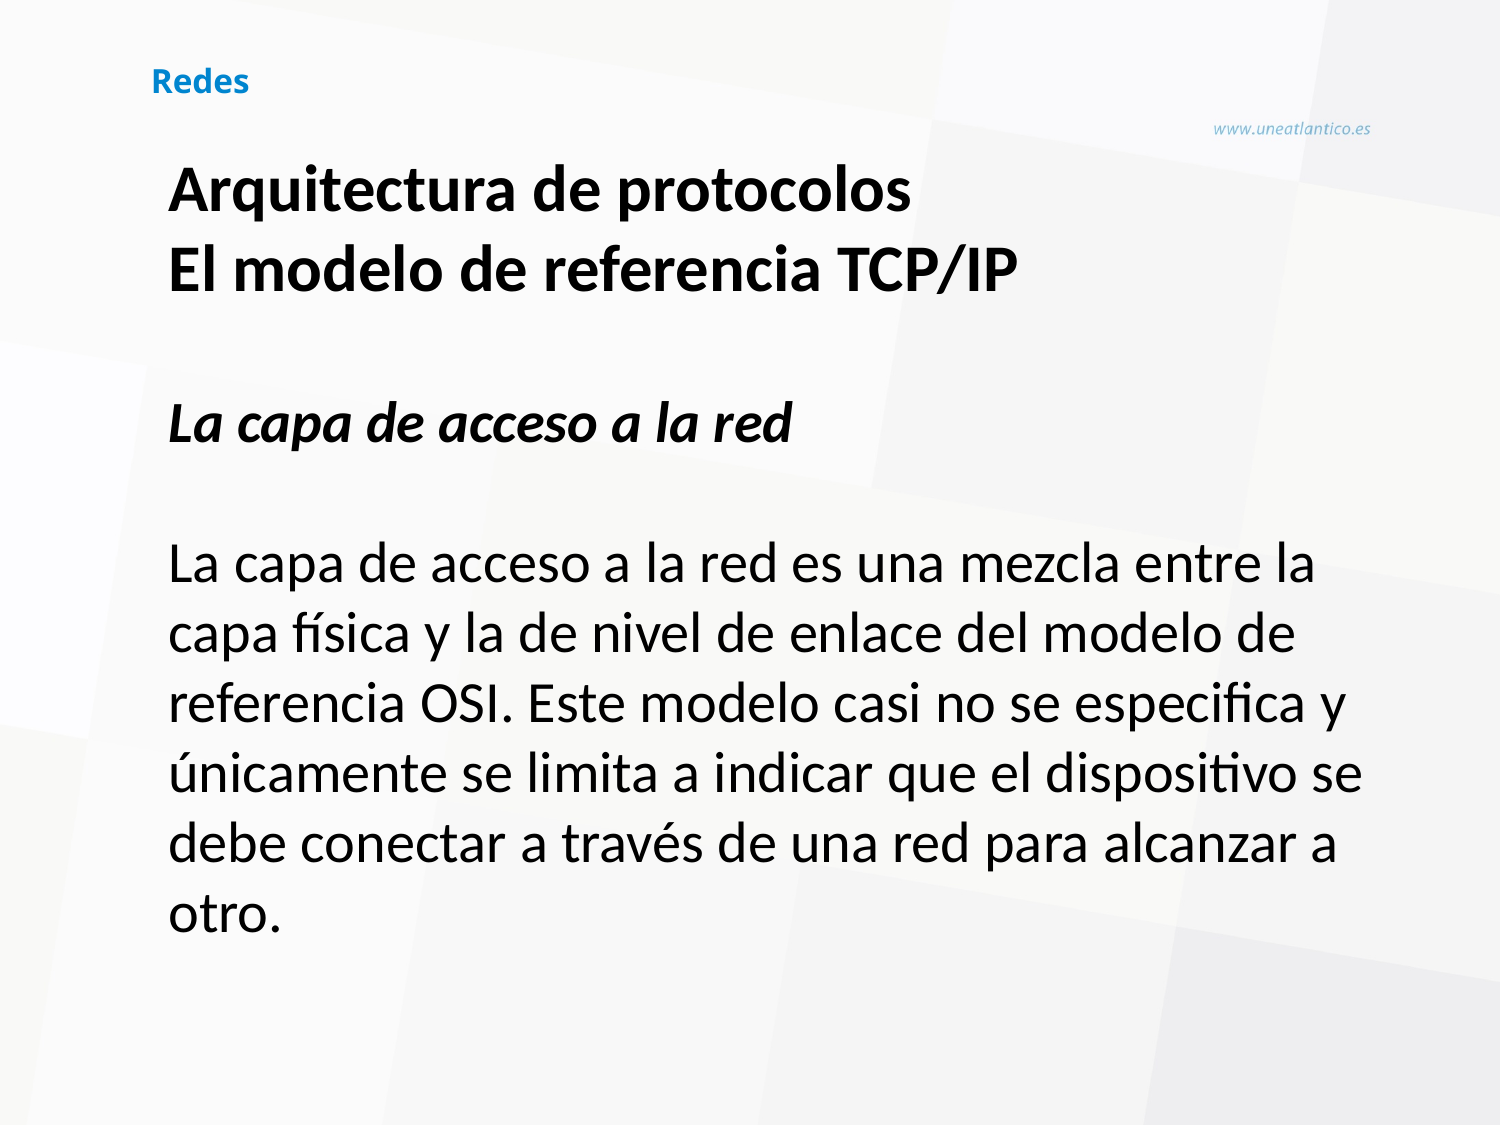

# Redes
Arquitectura de protocolos
El modelo de referencia TCP/IP

La capa de acceso a la red

La capa de acceso a la red es una mezcla entre la capa física y la de nivel de enlace del modelo de referencia OSI. Este modelo casi no se especifica y únicamente se limita a indicar que el dispositivo se debe conectar a través de una red para alcanzar a otro.